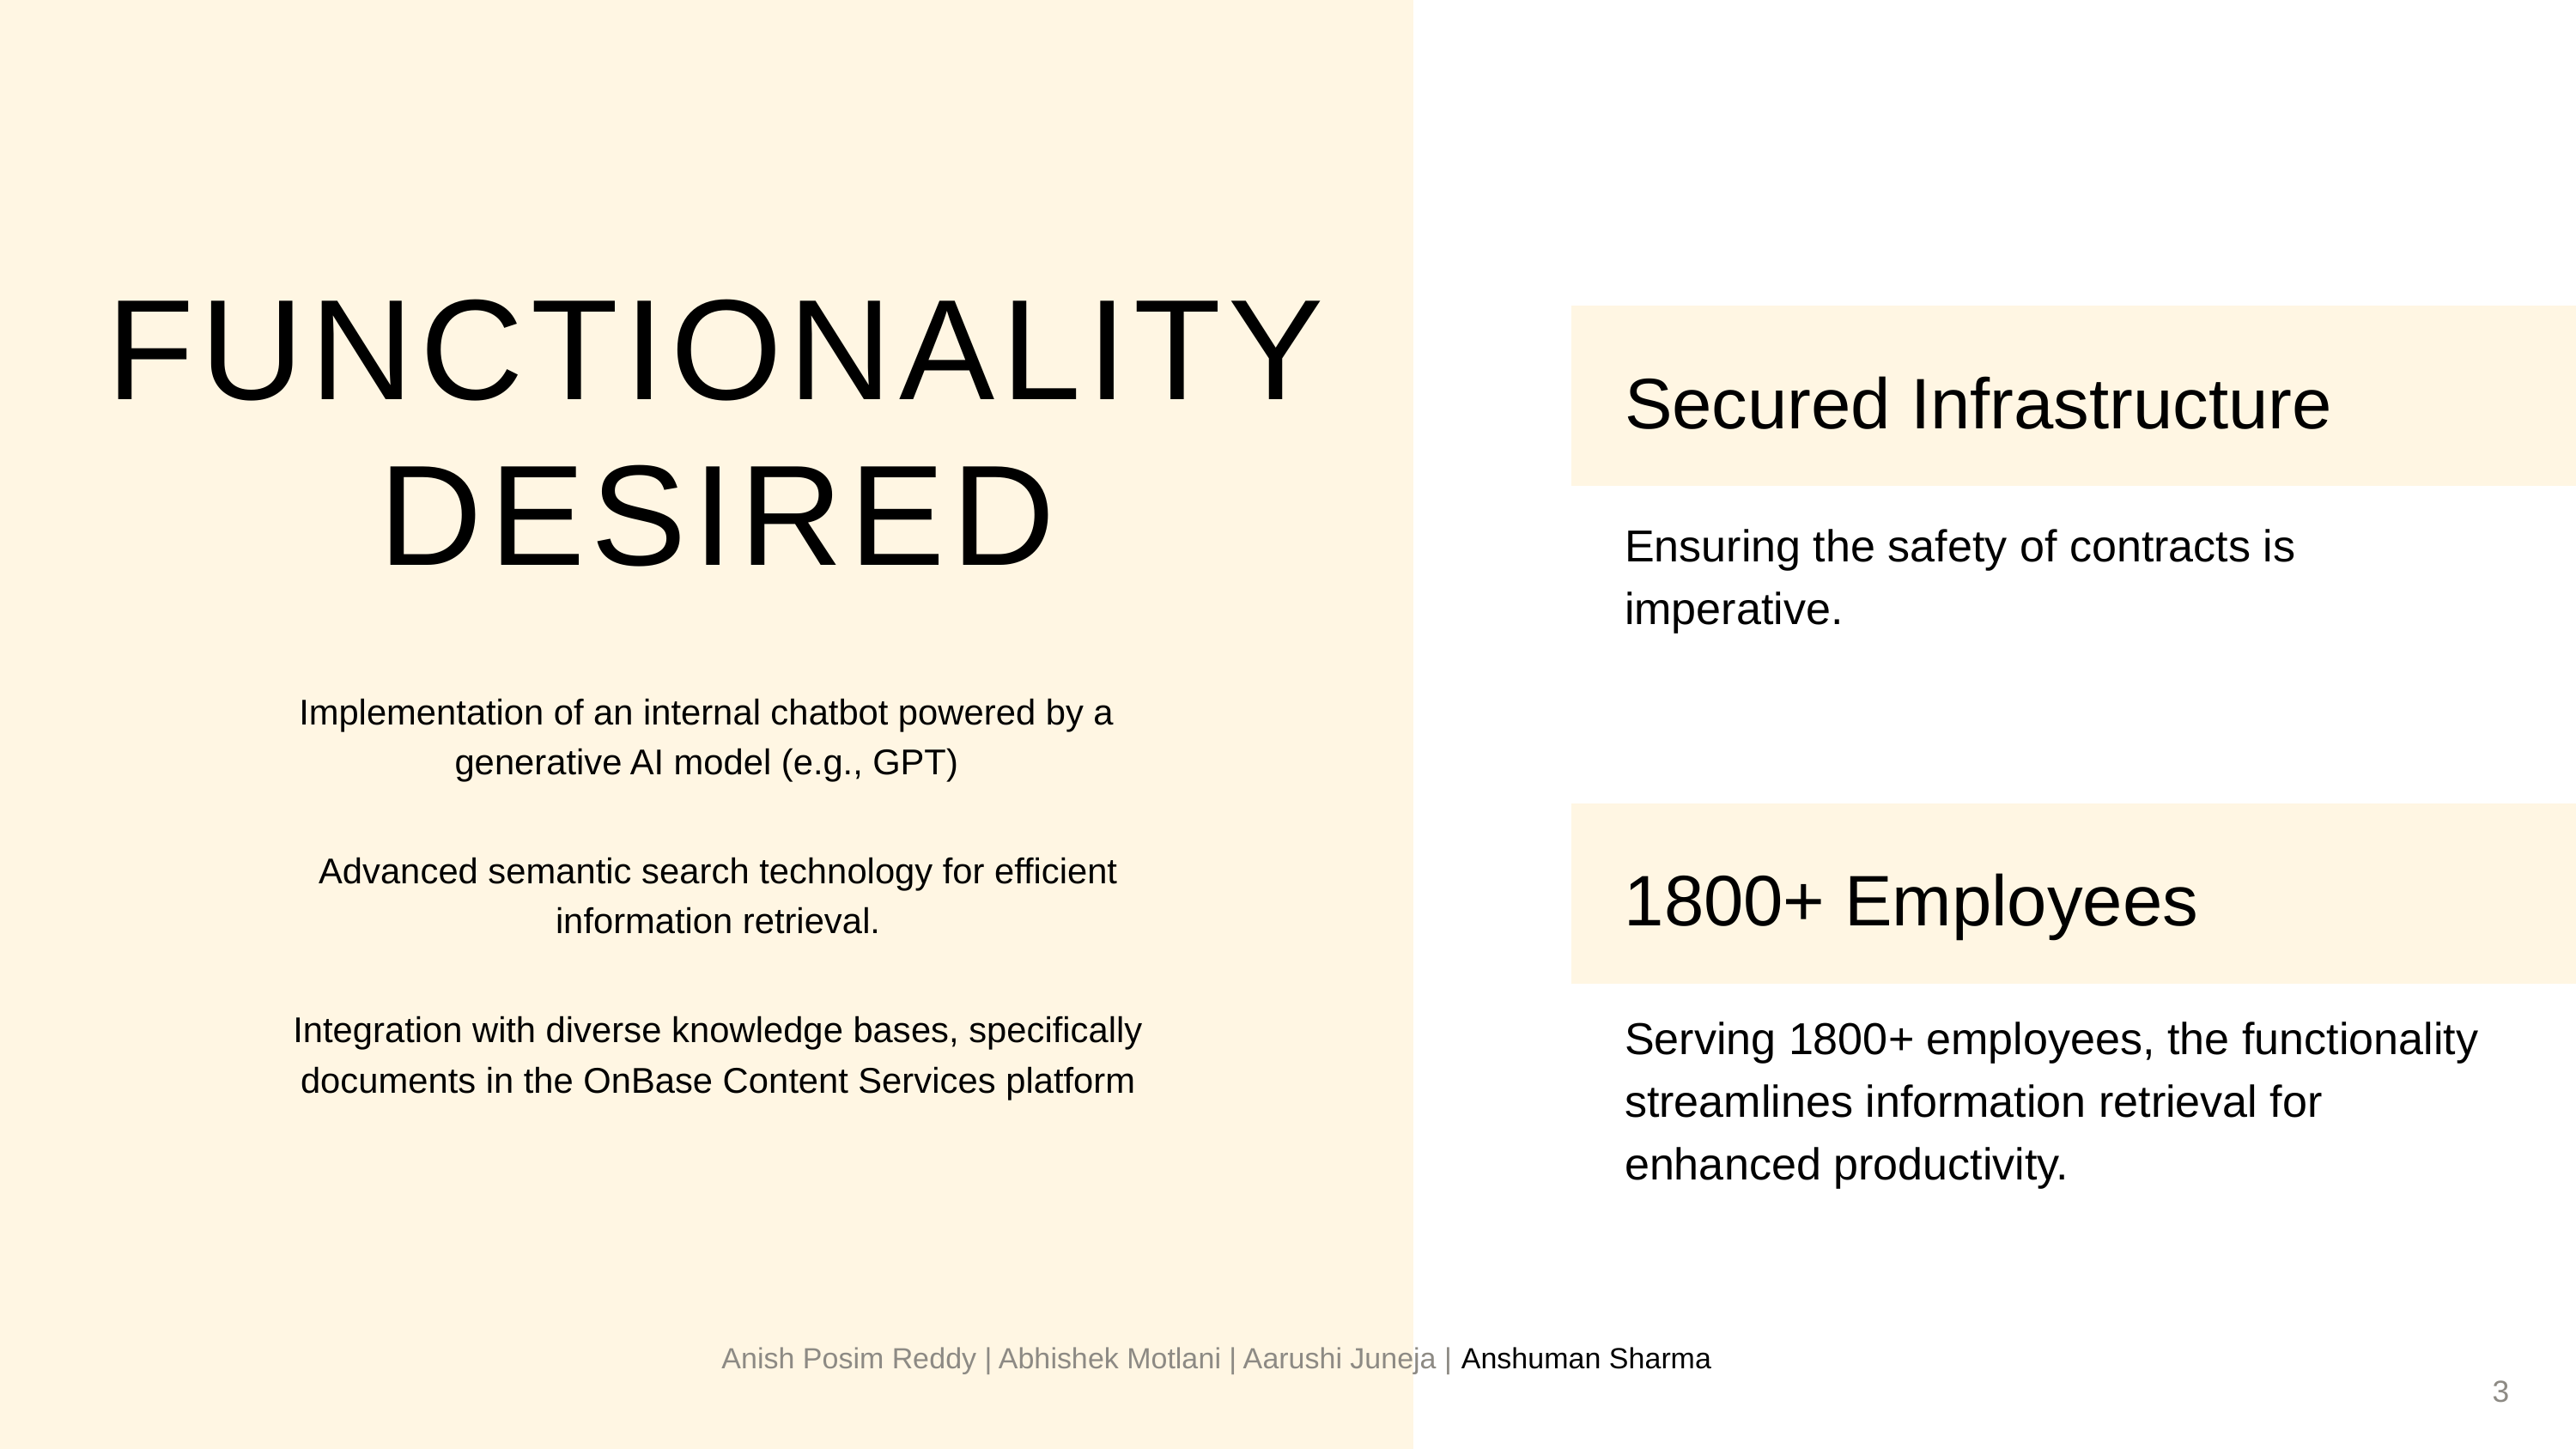

FUNCTIONALITY DESIRED

Secured Infrastructure
Ensuring the safety of contracts is imperative.
Implementation of an internal chatbot powered by a generative AI model (e.g., GPT)

1800+ Employees
Advanced semantic search technology for efficient information retrieval.
Integration with diverse knowledge bases, specifically documents in the OnBase Content Services platform
Serving 1800+ employees, the functionality streamlines information retrieval for enhanced productivity.
Anish Posim Reddy | Abhishek Motlani | Aarushi Juneja | Anshuman Sharma
3